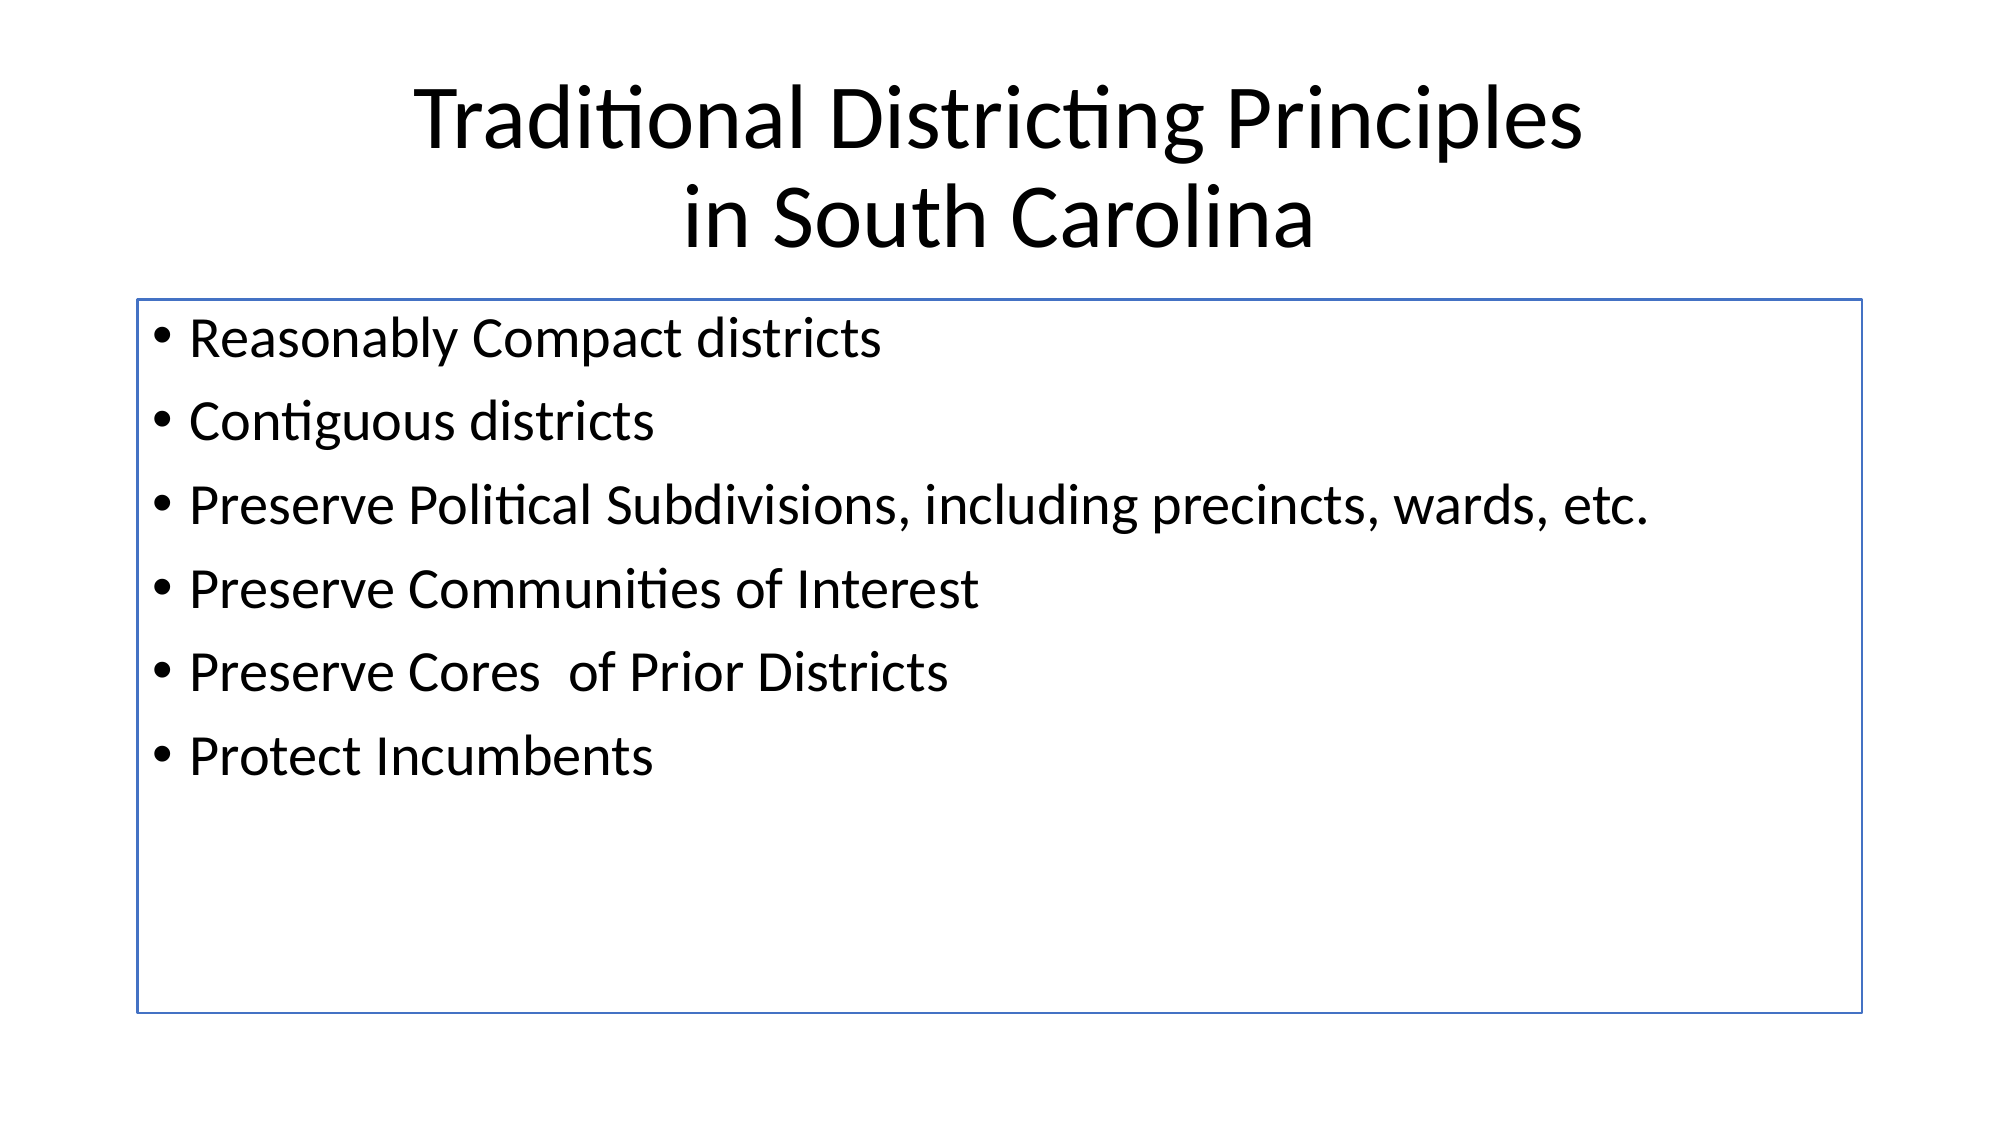

# Traditional Districting Principles in South Carolina
Reasonably Compact districts
Contiguous districts
Preserve Political Subdivisions, including precincts, wards, etc.
Preserve Communities of Interest
Preserve Cores  of Prior Districts
Protect Incumbents